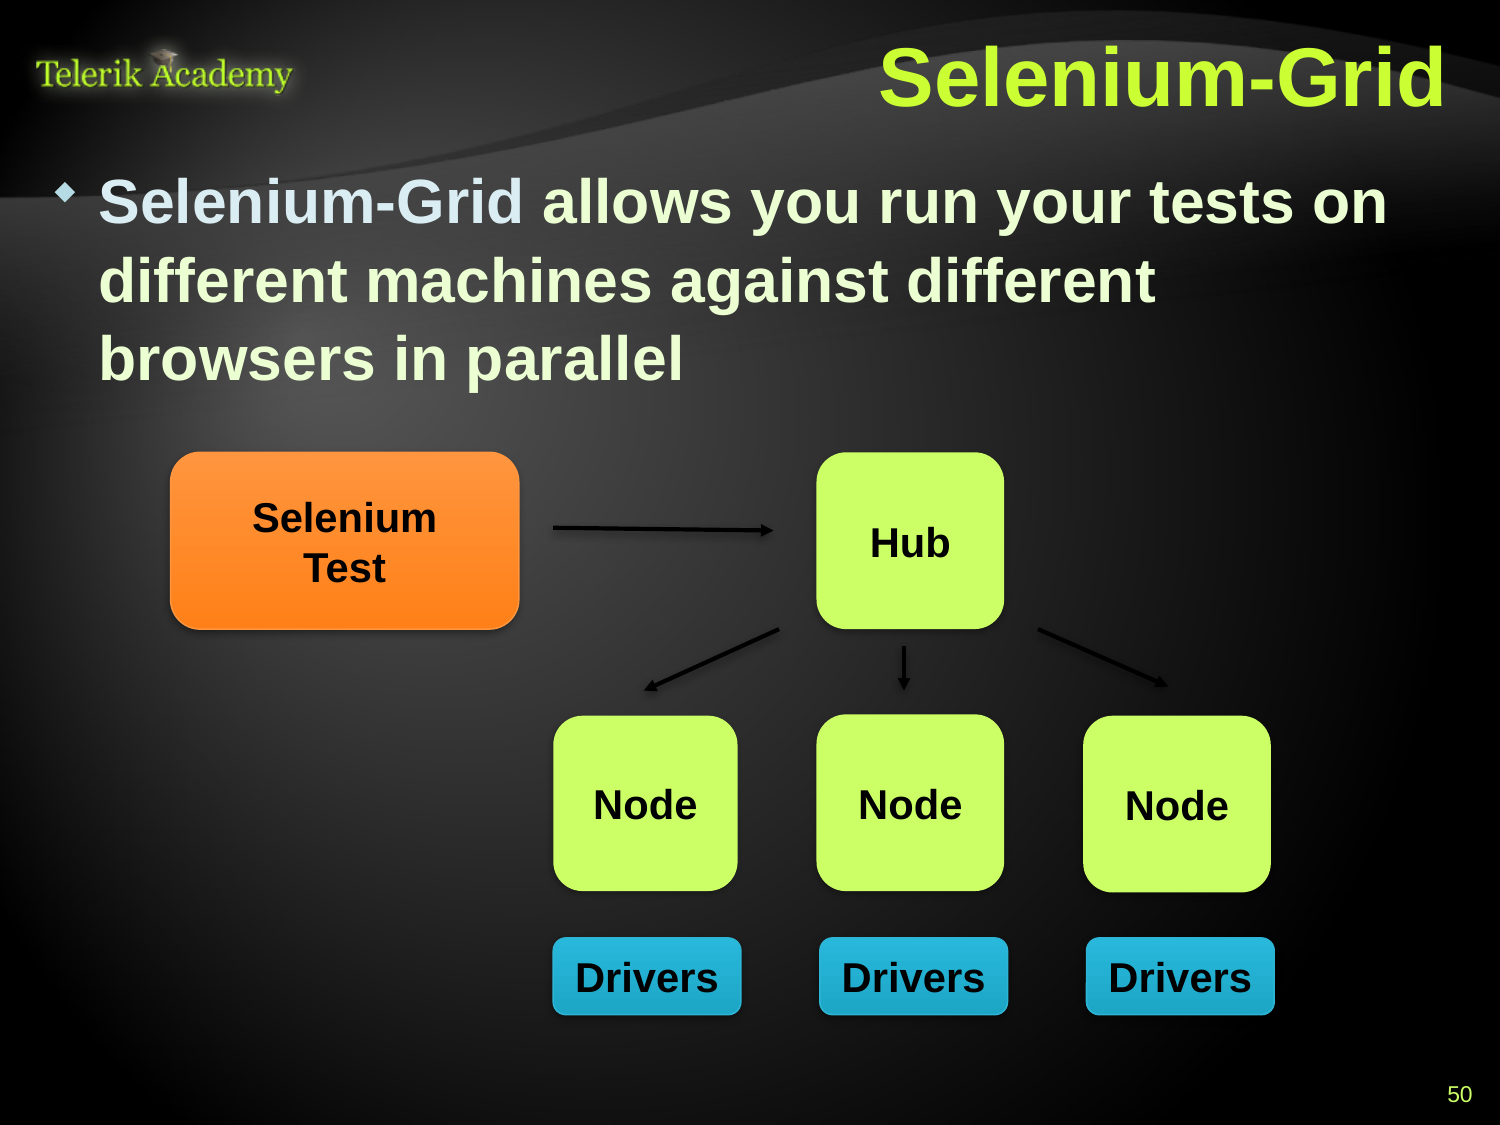

# Selenium-Grid
Selenium-Grid allows you run your tests on different machines against different browsers in parallel
Selenium
Test
Hub
Node
Node
Node
Drivers
Drivers
Drivers
50